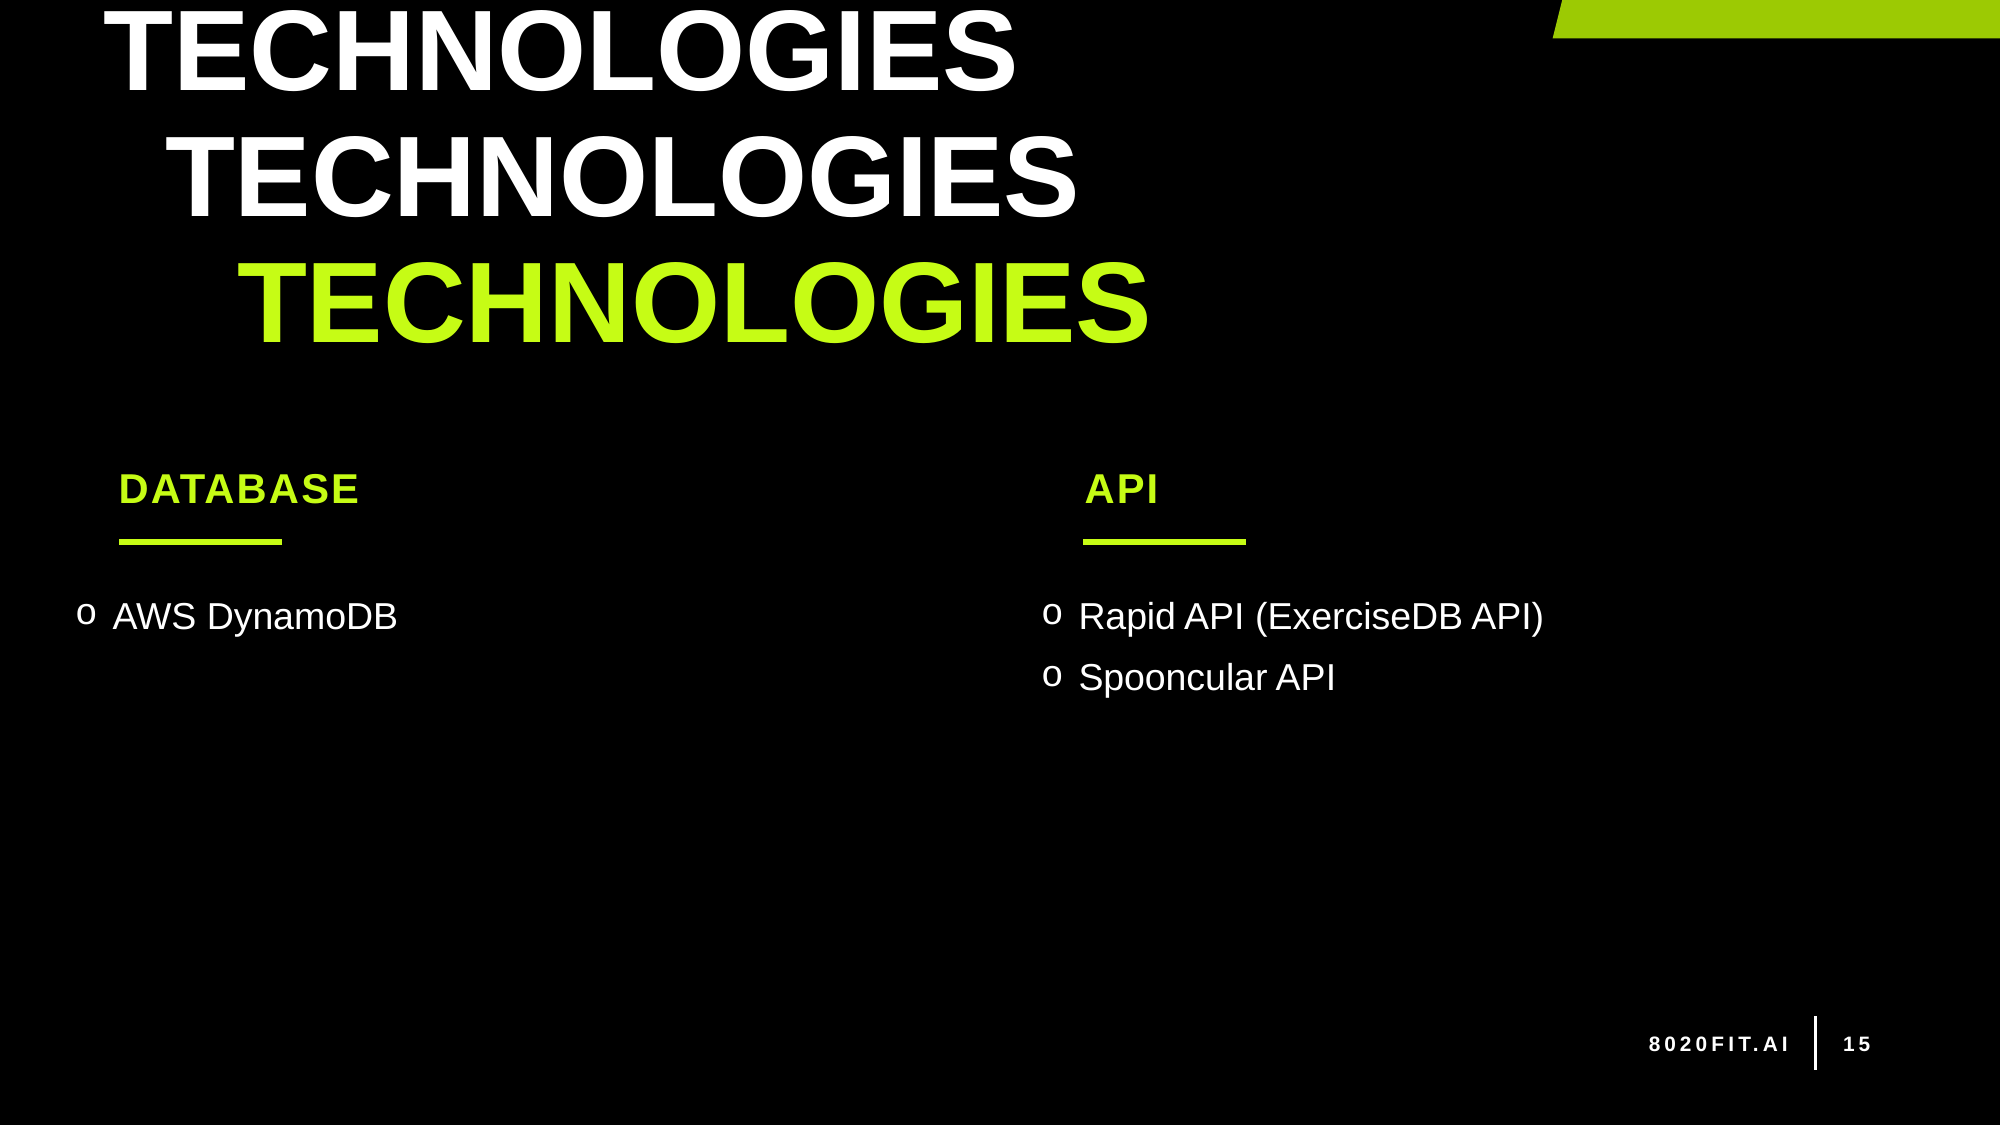

# Technologies
Technologies

Technologies
database
API
AWS DynamoDB
Rapid API (ExerciseDB API)
Spooncular API

8020FIT.ai
15